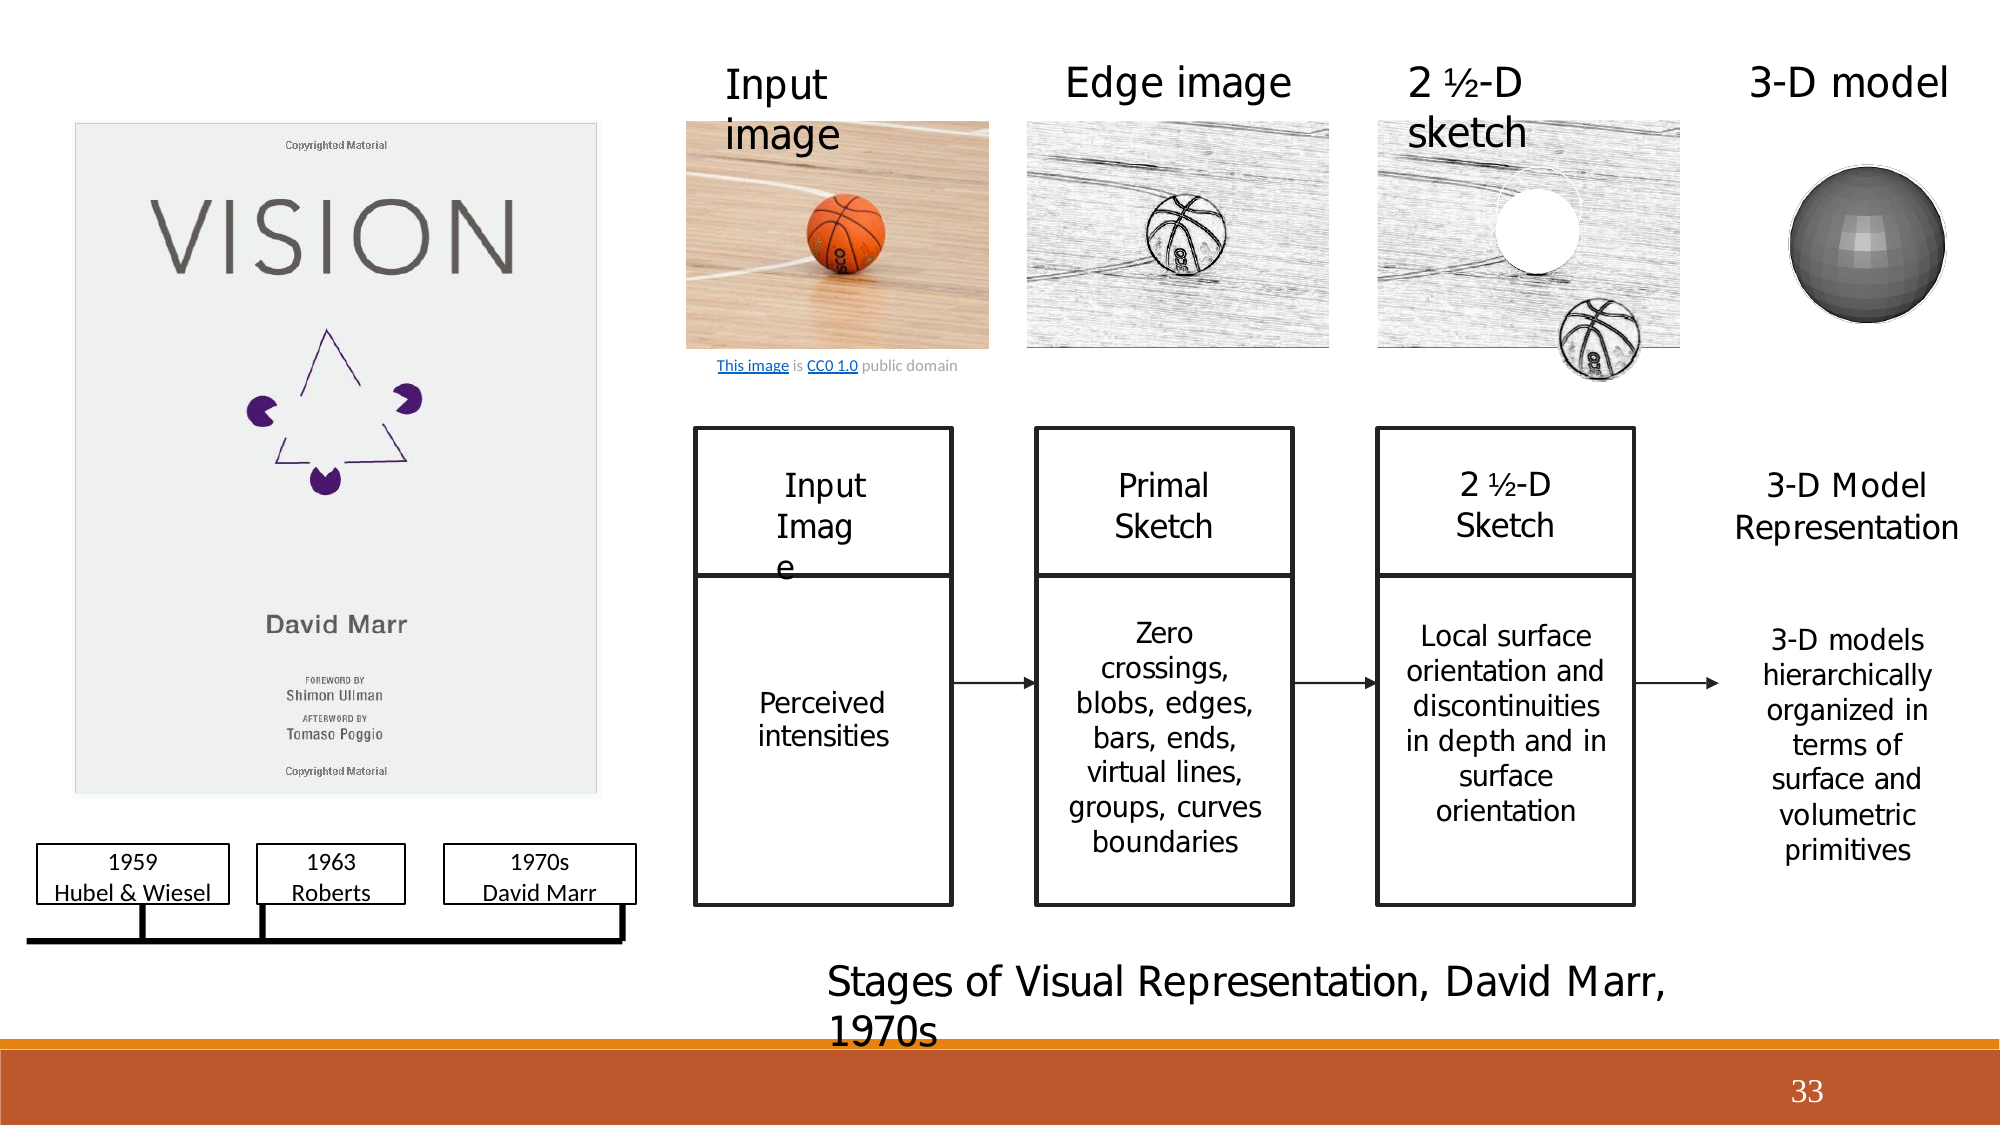

2 ½-D sketch
3-D model
Edge image
Input image

This image is CC0 1.0 public domain

3-D Model Representation
Input Image
Primal Sketch
2 ½-D
Sketch

Zero crossings, blobs, edges, bars, ends, virtual lines, groups, curves boundaries
Local surface orientation and discontinuities in depth and in surface orientation
3-D models hierarchically organized in terms of surface and volumetric primitives

Perceived intensities

1959
Hubel & Wiesel
1963
Roberts
1970s
David Marr

Stages of Visual Representation, David Marr, 1970s
33